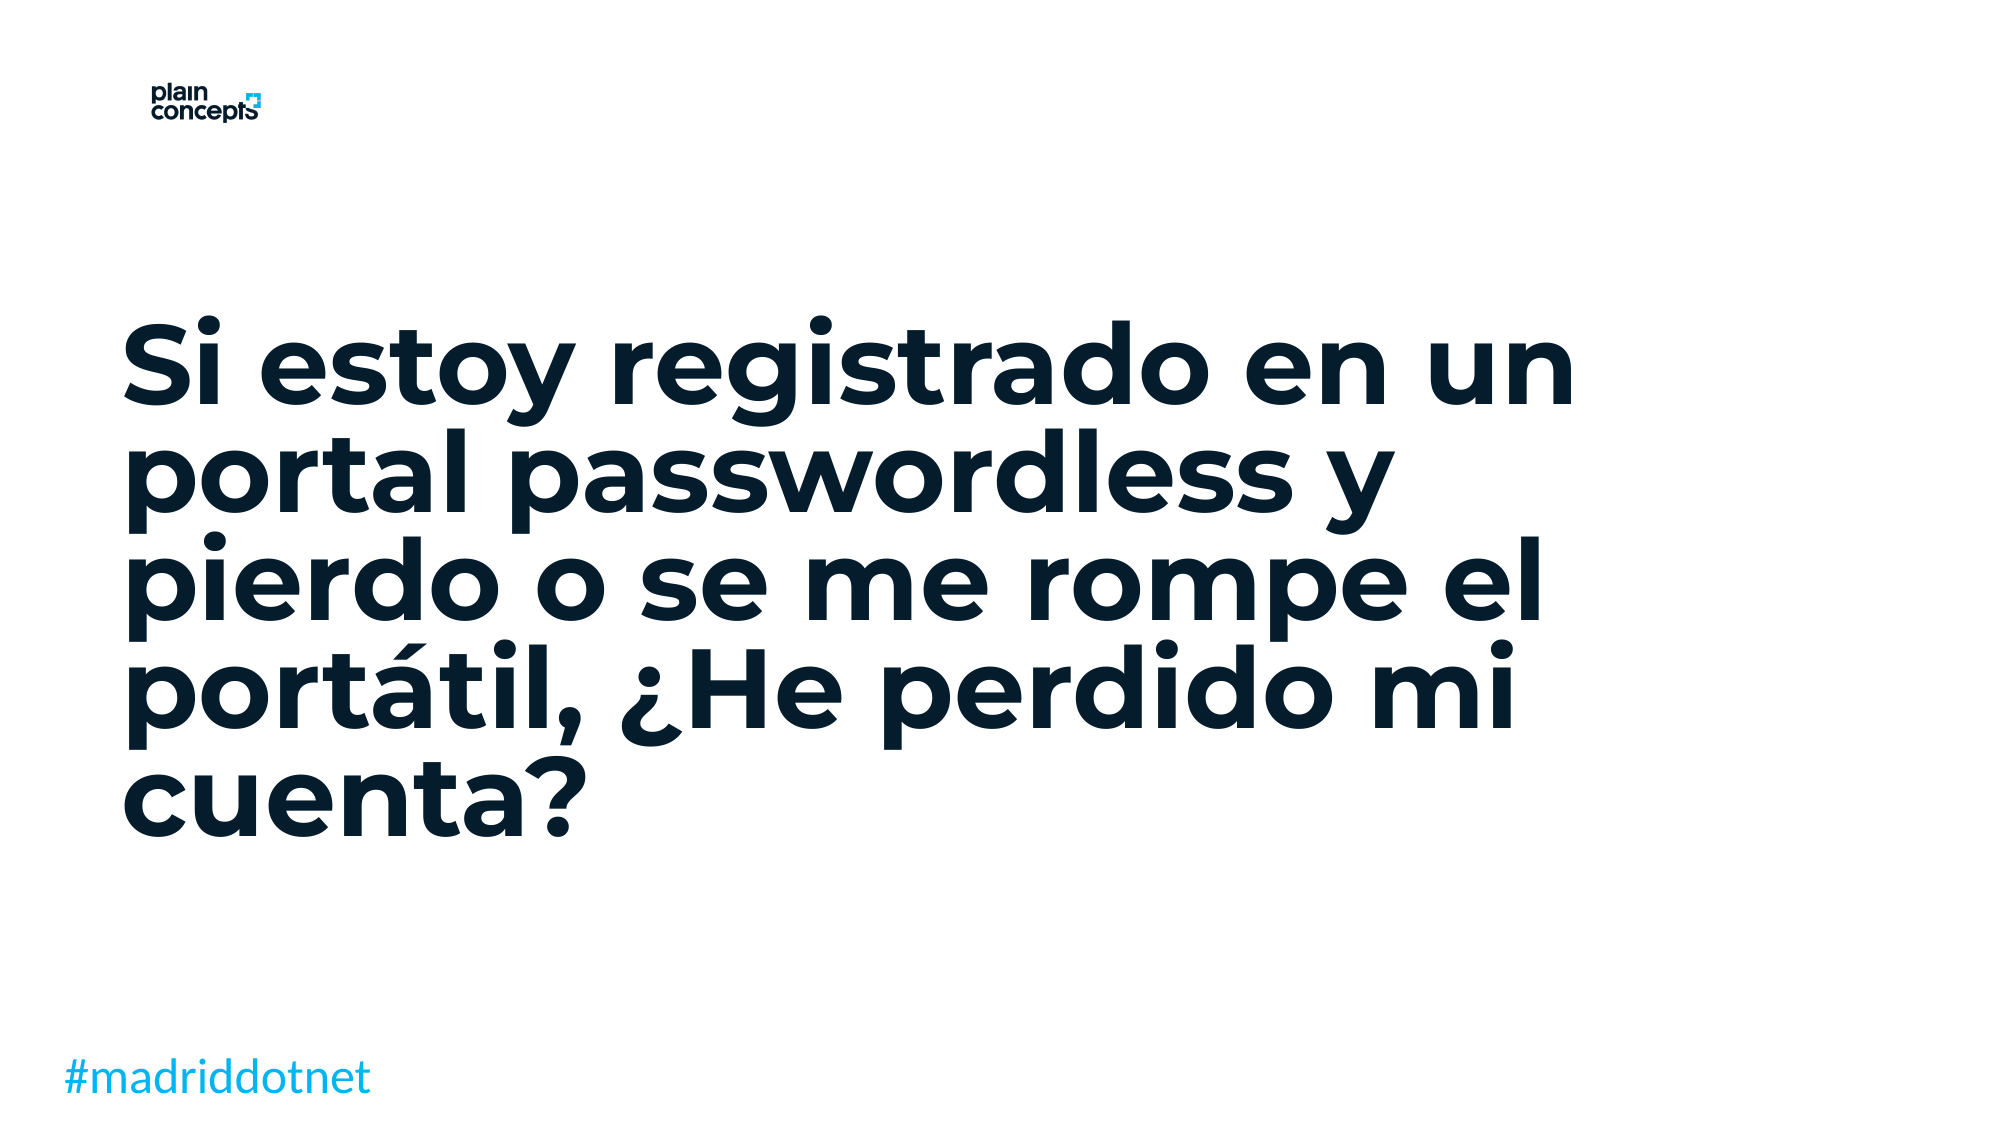

# Si estoy registrado en un portal passwordless y pierdo o se me rompe el portátil, ¿He perdido mi cuenta?
#madriddotnet